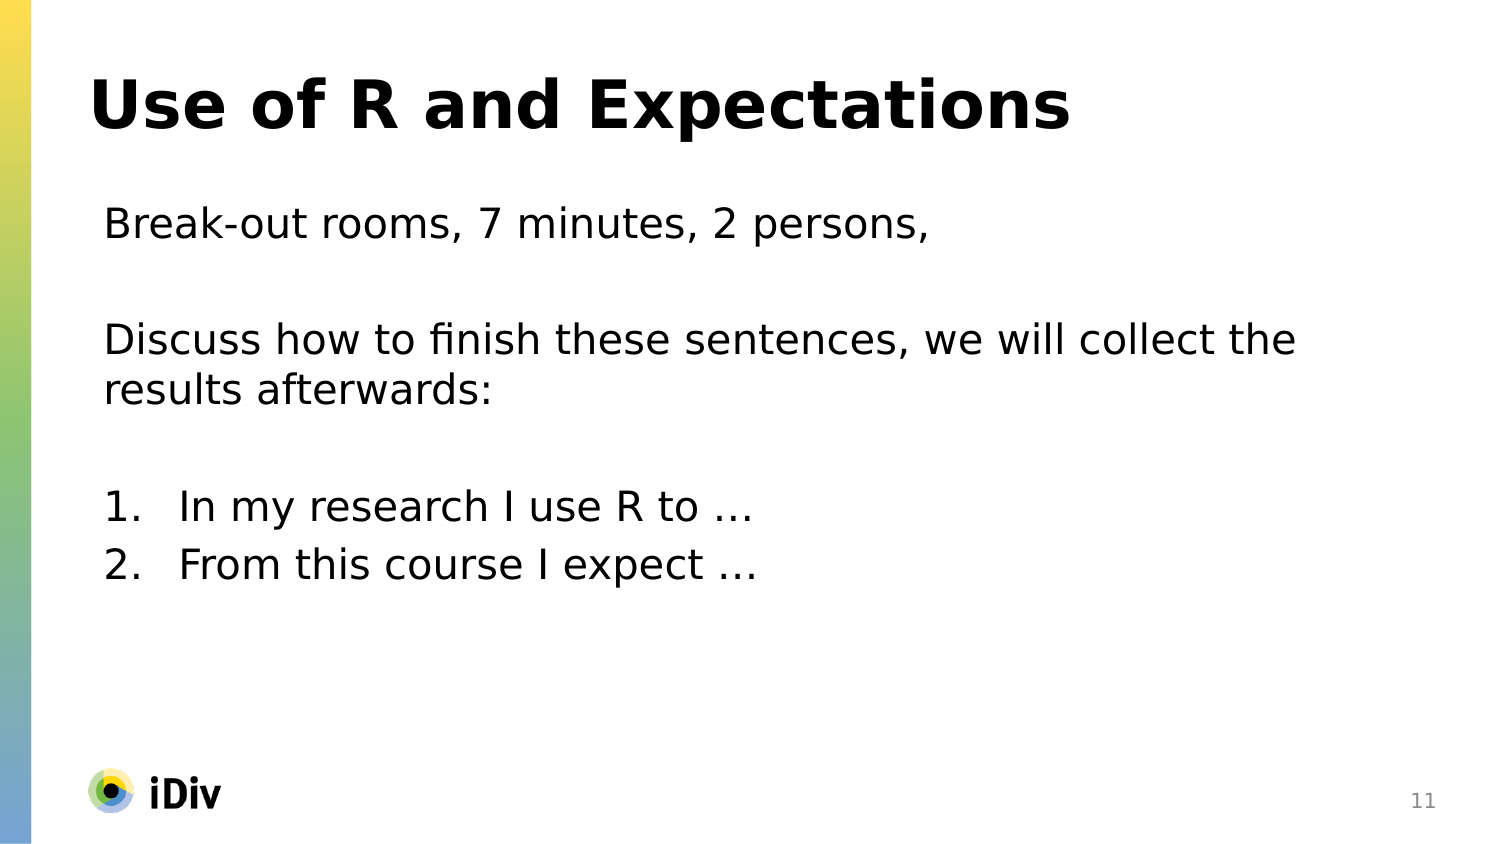

Use of R and Expectations
Break-out rooms, 7 minutes, 2 persons,

Discuss how to finish these sentences, we will collect the results afterwards:

In my research I use R to …
From this course I expect …
11